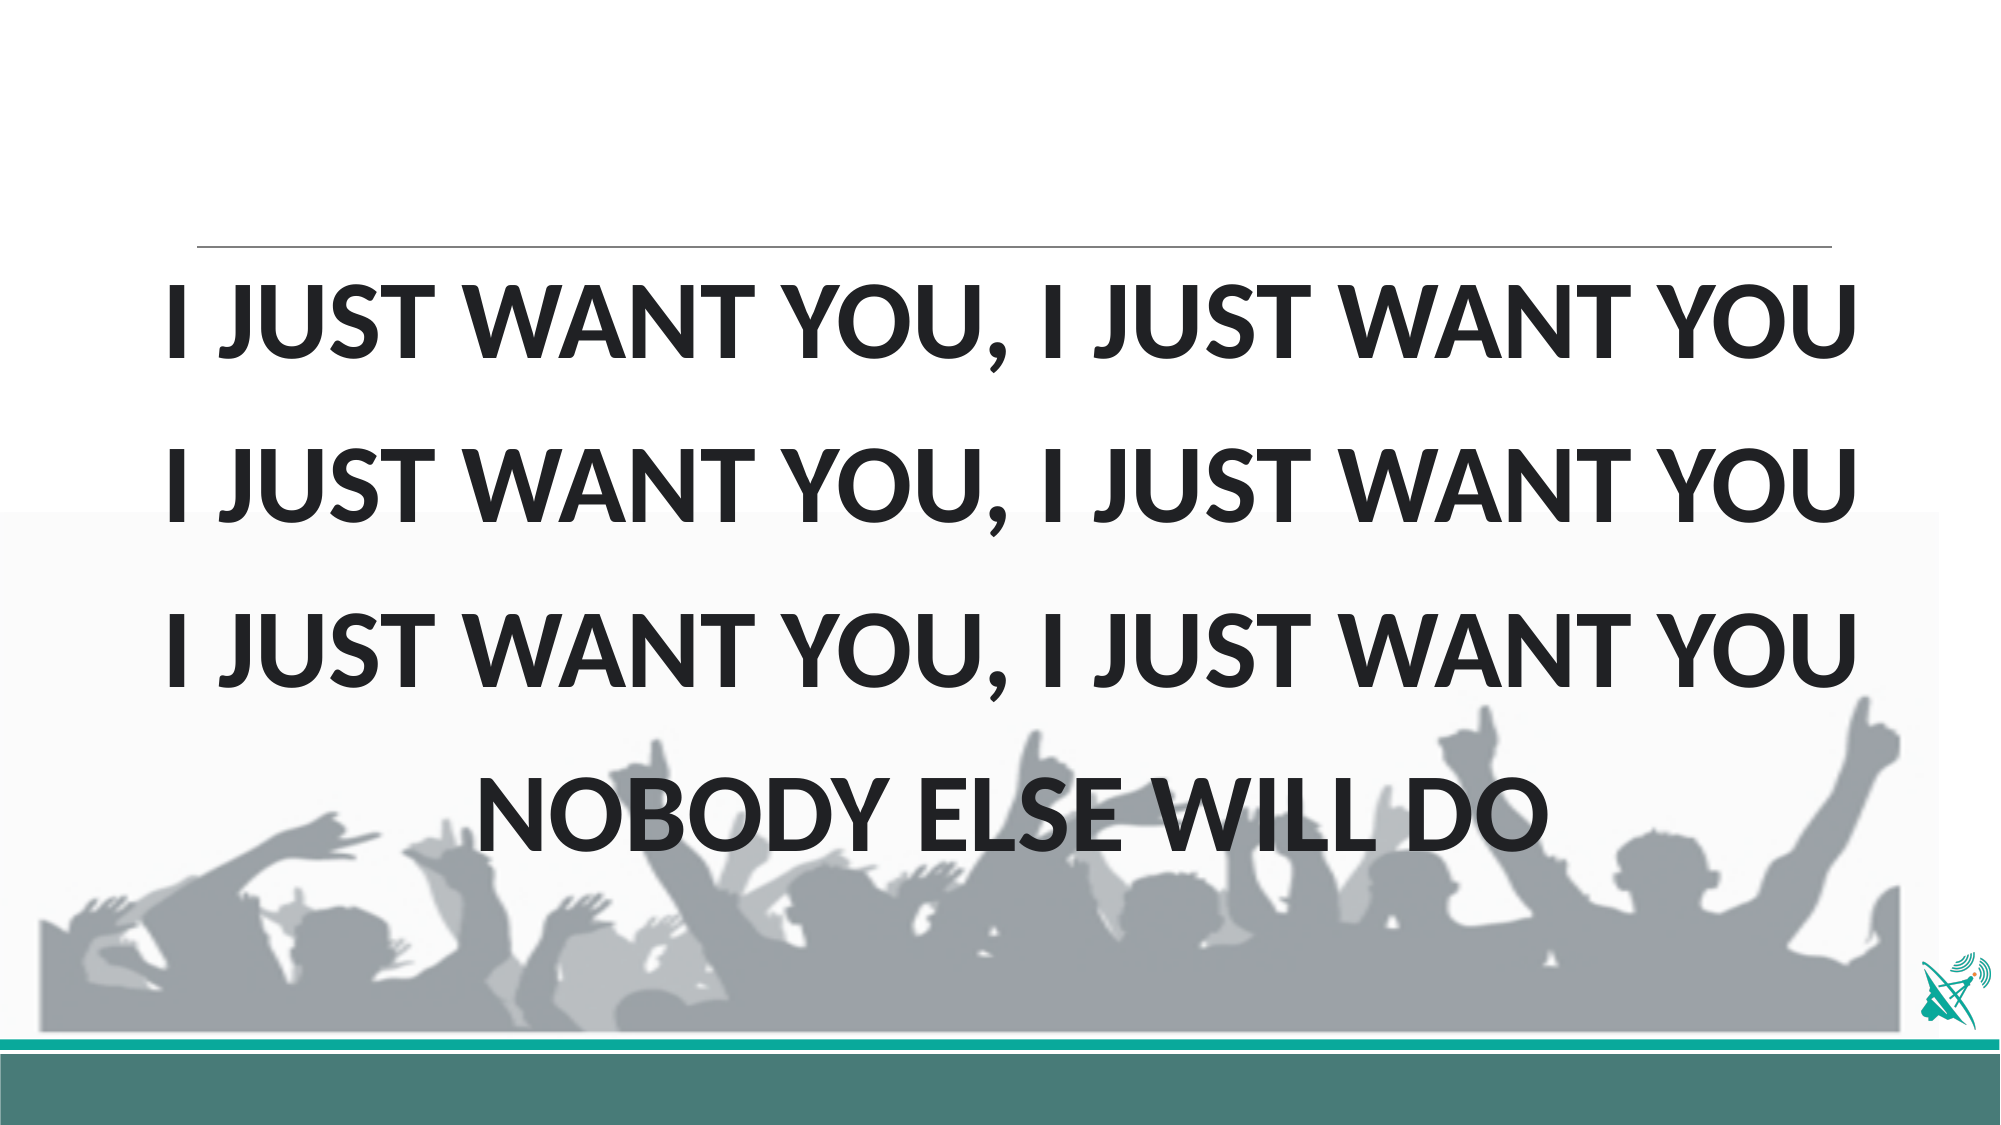

I JUST WANT YOU, I JUST WANT YOU
I JUST WANT YOU, I JUST WANT YOU
I JUST WANT YOU, I JUST WANT YOU
NOBODY ELSE WILL DO